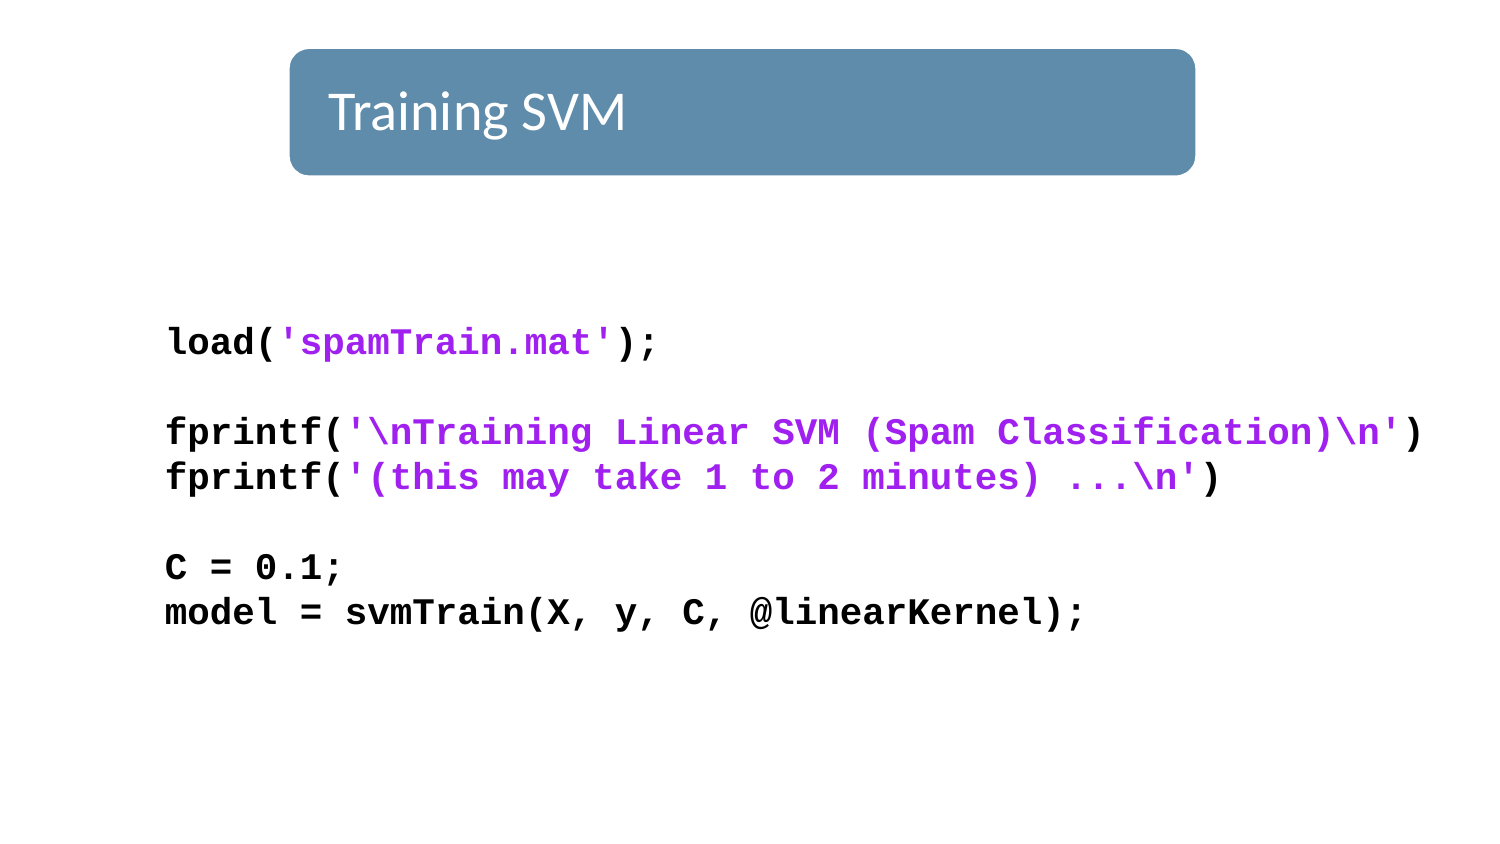

Training SVM
load('spamTrain.mat');

fprintf('\nTraining Linear SVM (Spam Classification)\n')
fprintf('(this may take 1 to 2 minutes) ...\n')

C = 0.1;
model = svmTrain(X, y, C, @linearKernel);